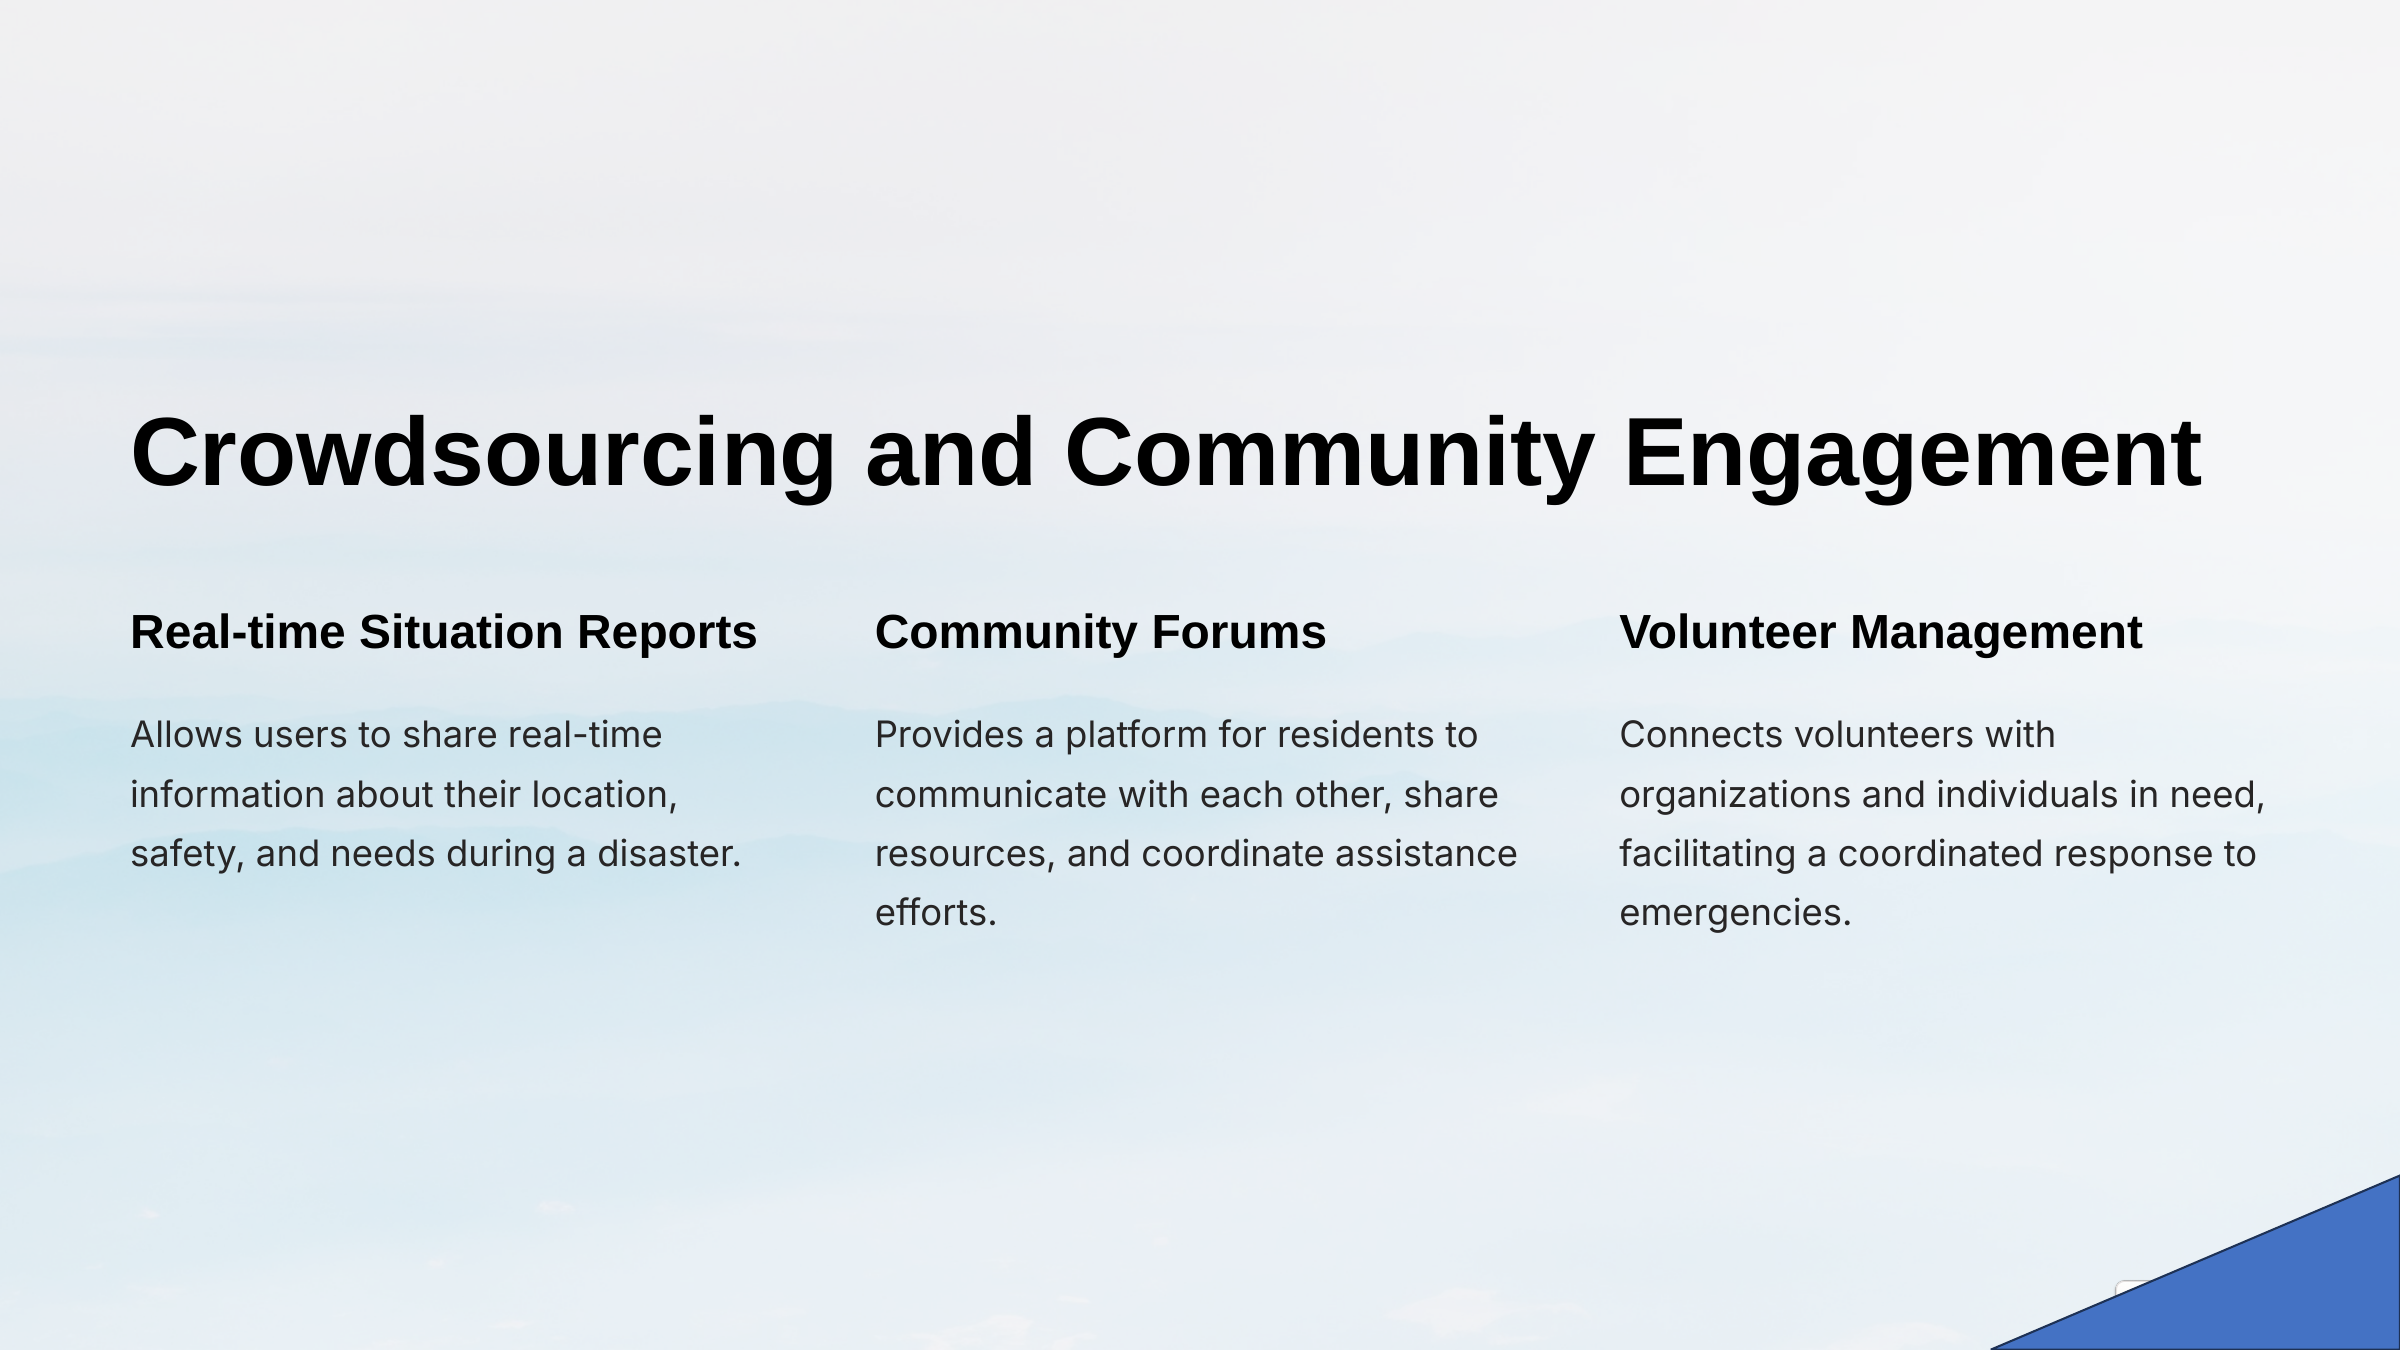

Crowdsourcing and Community Engagement
Real-time Situation Reports
Community Forums
Volunteer Management
Allows users to share real-time information about their location, safety, and needs during a disaster.
Provides a platform for residents to communicate with each other, share resources, and coordinate assistance efforts.
Connects volunteers with organizations and individuals in need, facilitating a coordinated response to emergencies.